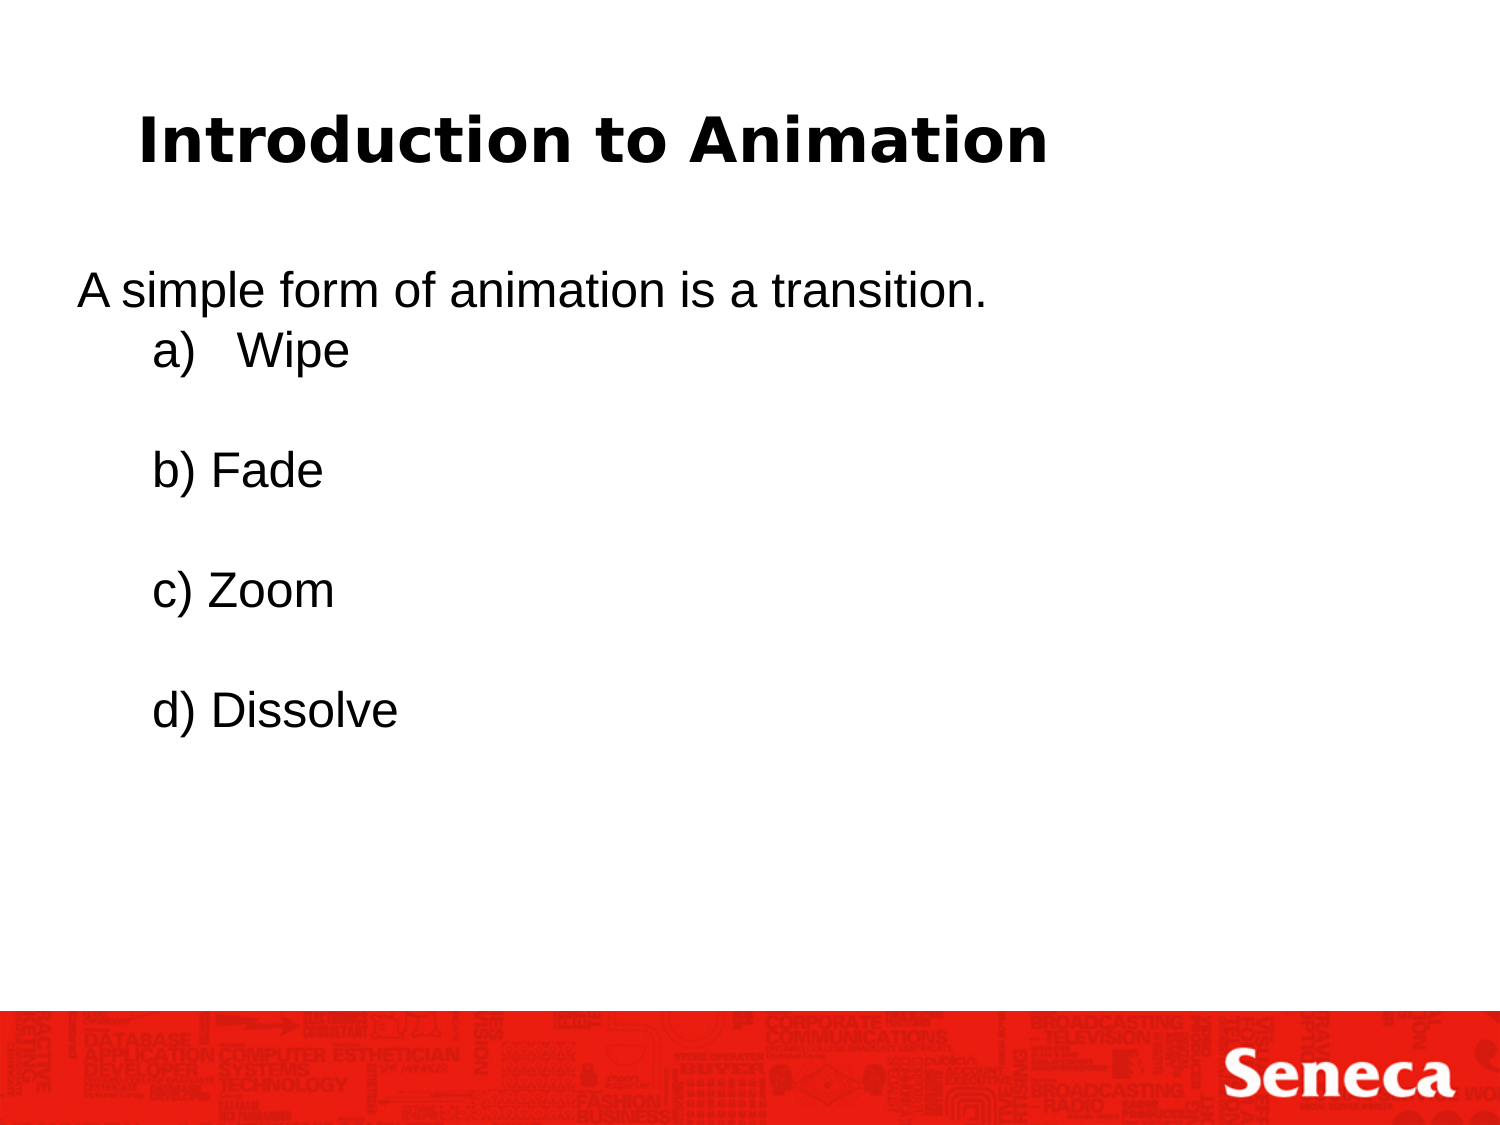

Introduction to Animation
A simple form of animation is a transition.
Wipe

b) Fade

c) Zoom

d) Dissolve